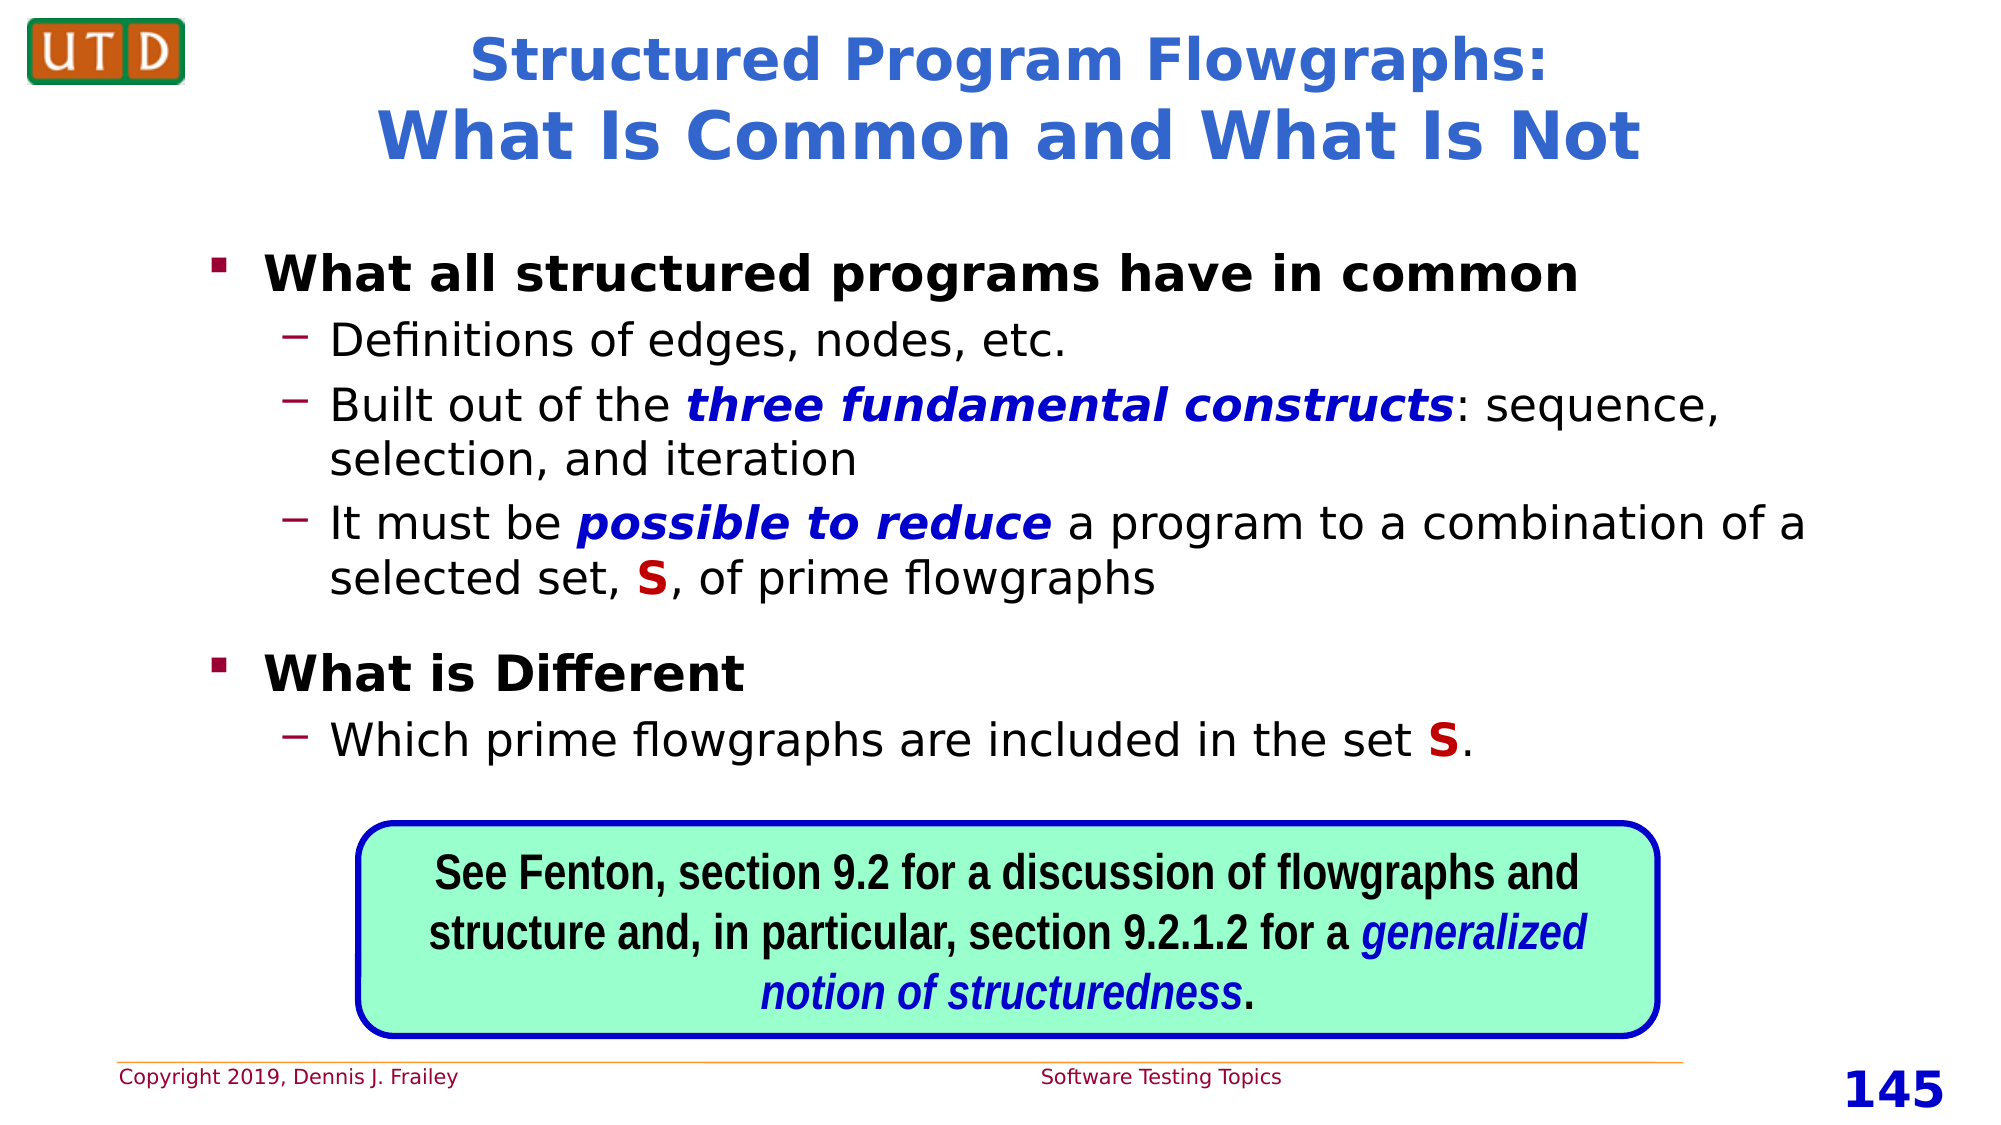

# Structured Program Flowgraphs: What Is Common and What Is Not
What all structured programs have in common
Definitions of edges, nodes, etc.
Built out of the three fundamental constructs: sequence, selection, and iteration
It must be possible to reduce a program to a combination of a selected set, S, of prime flowgraphs
What is Different
Which prime flowgraphs are included in the set S.

See Fenton, section 9.2 for a discussion of flowgraphs and structure and, in particular, section 9.2.1.2 for a generalized notion of structuredness.